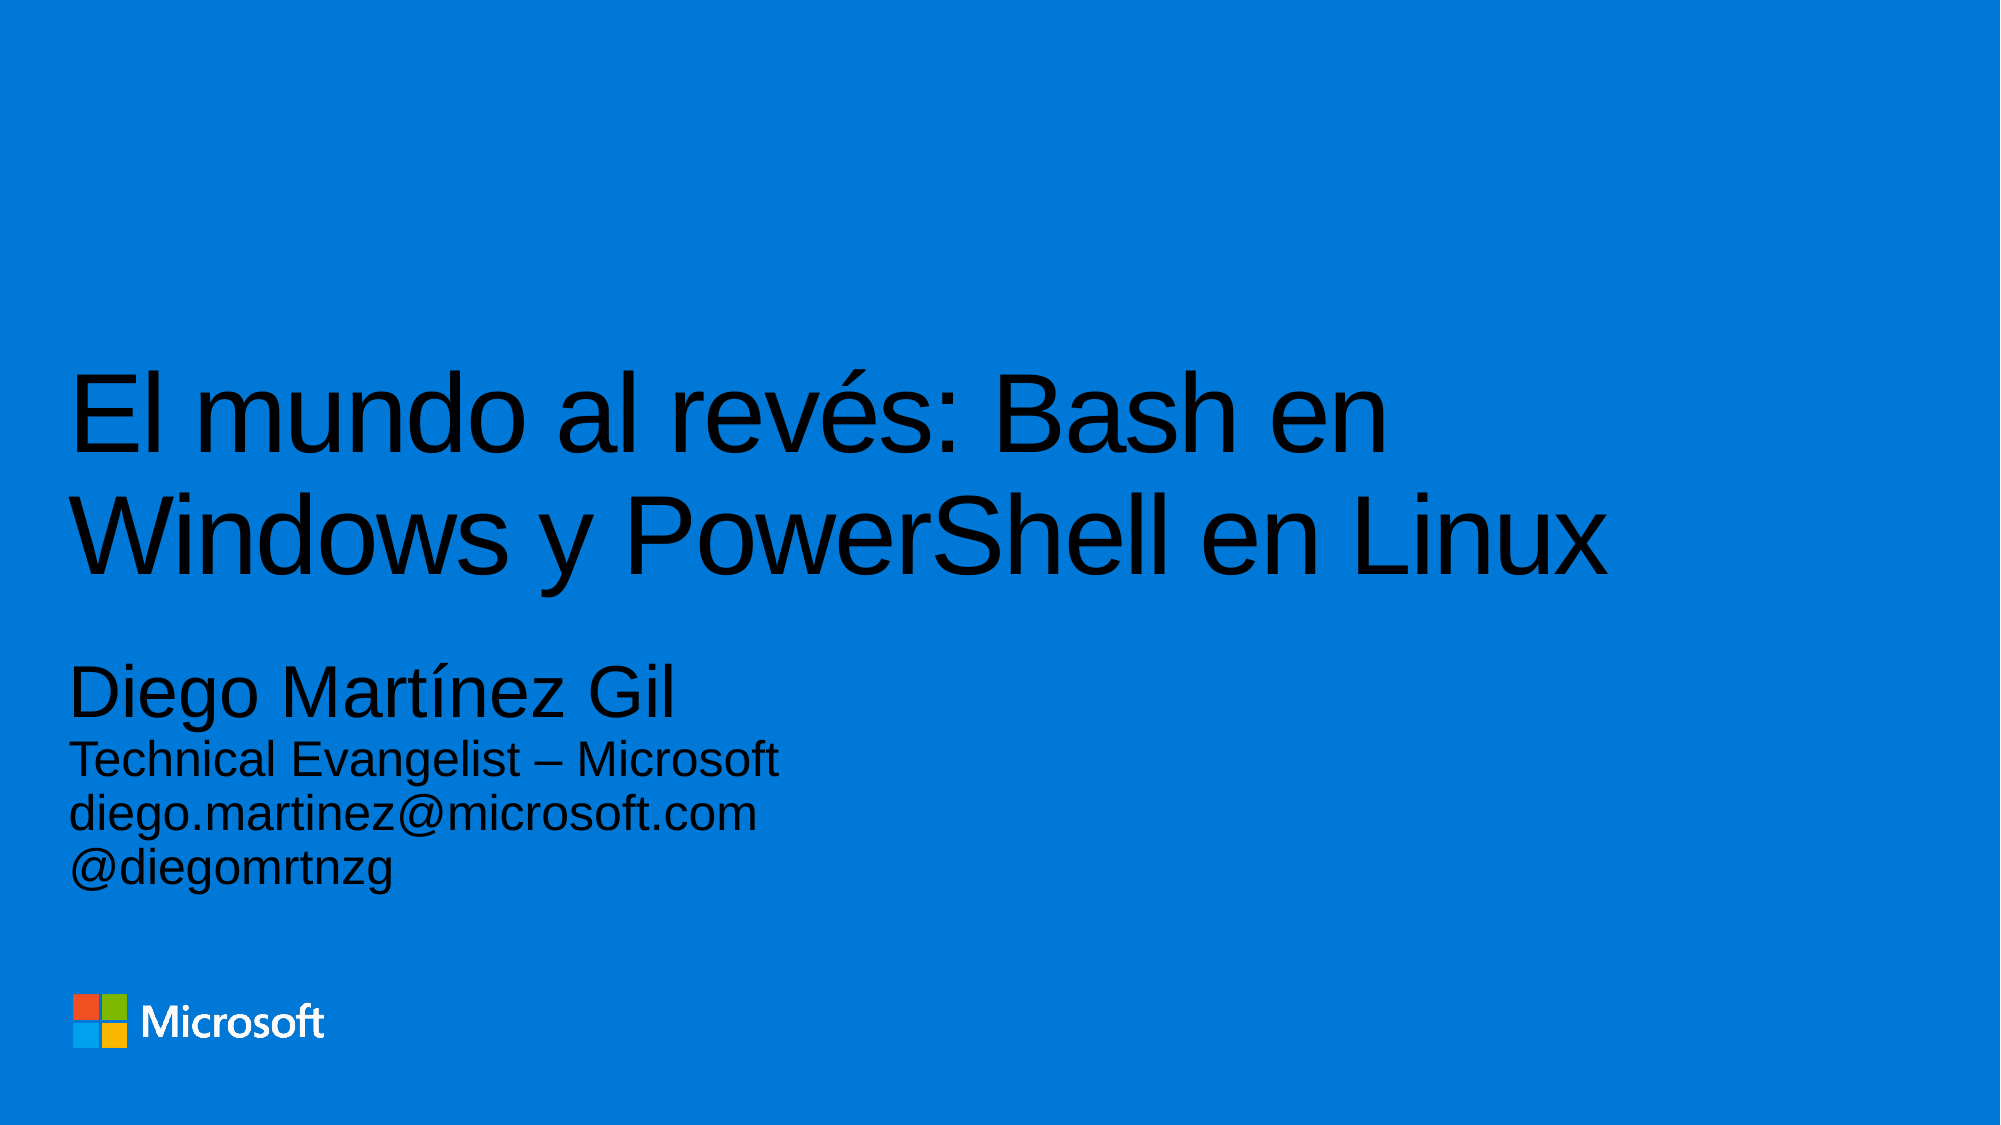

# El mundo al revés: Bash en Windows y PowerShell en Linux
Diego Martínez Gil
Technical Evangelist – Microsoft
diego.martinez@microsoft.com
@diegomrtnzg